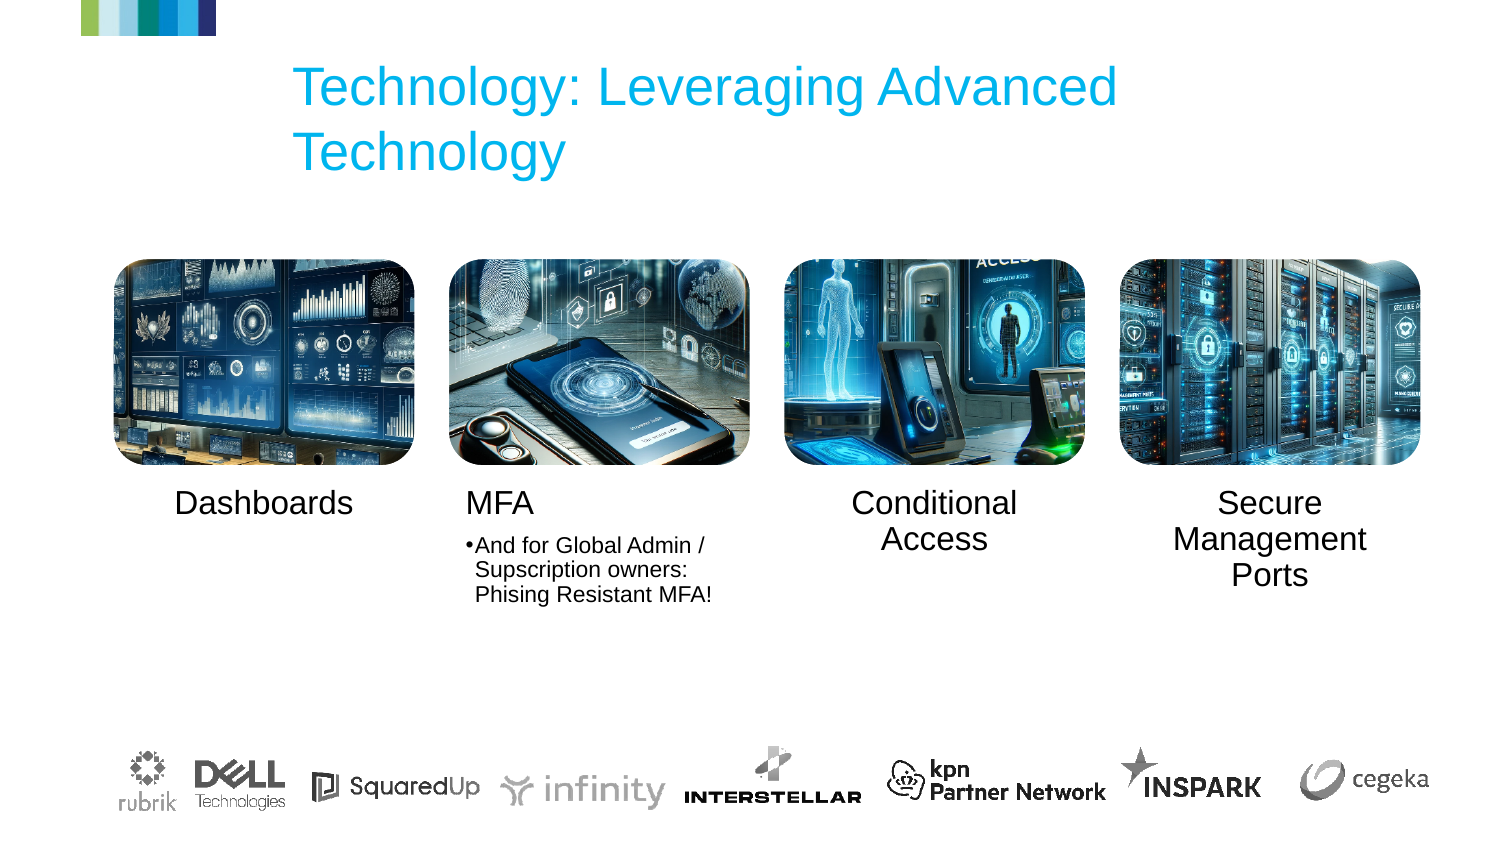

# Technology: Leveraging Advanced Technology
Dashboards
MFA
And for Global Admin / Supscription owners: Phising Resistant MFA!
Conditional Access
Secure Management Ports